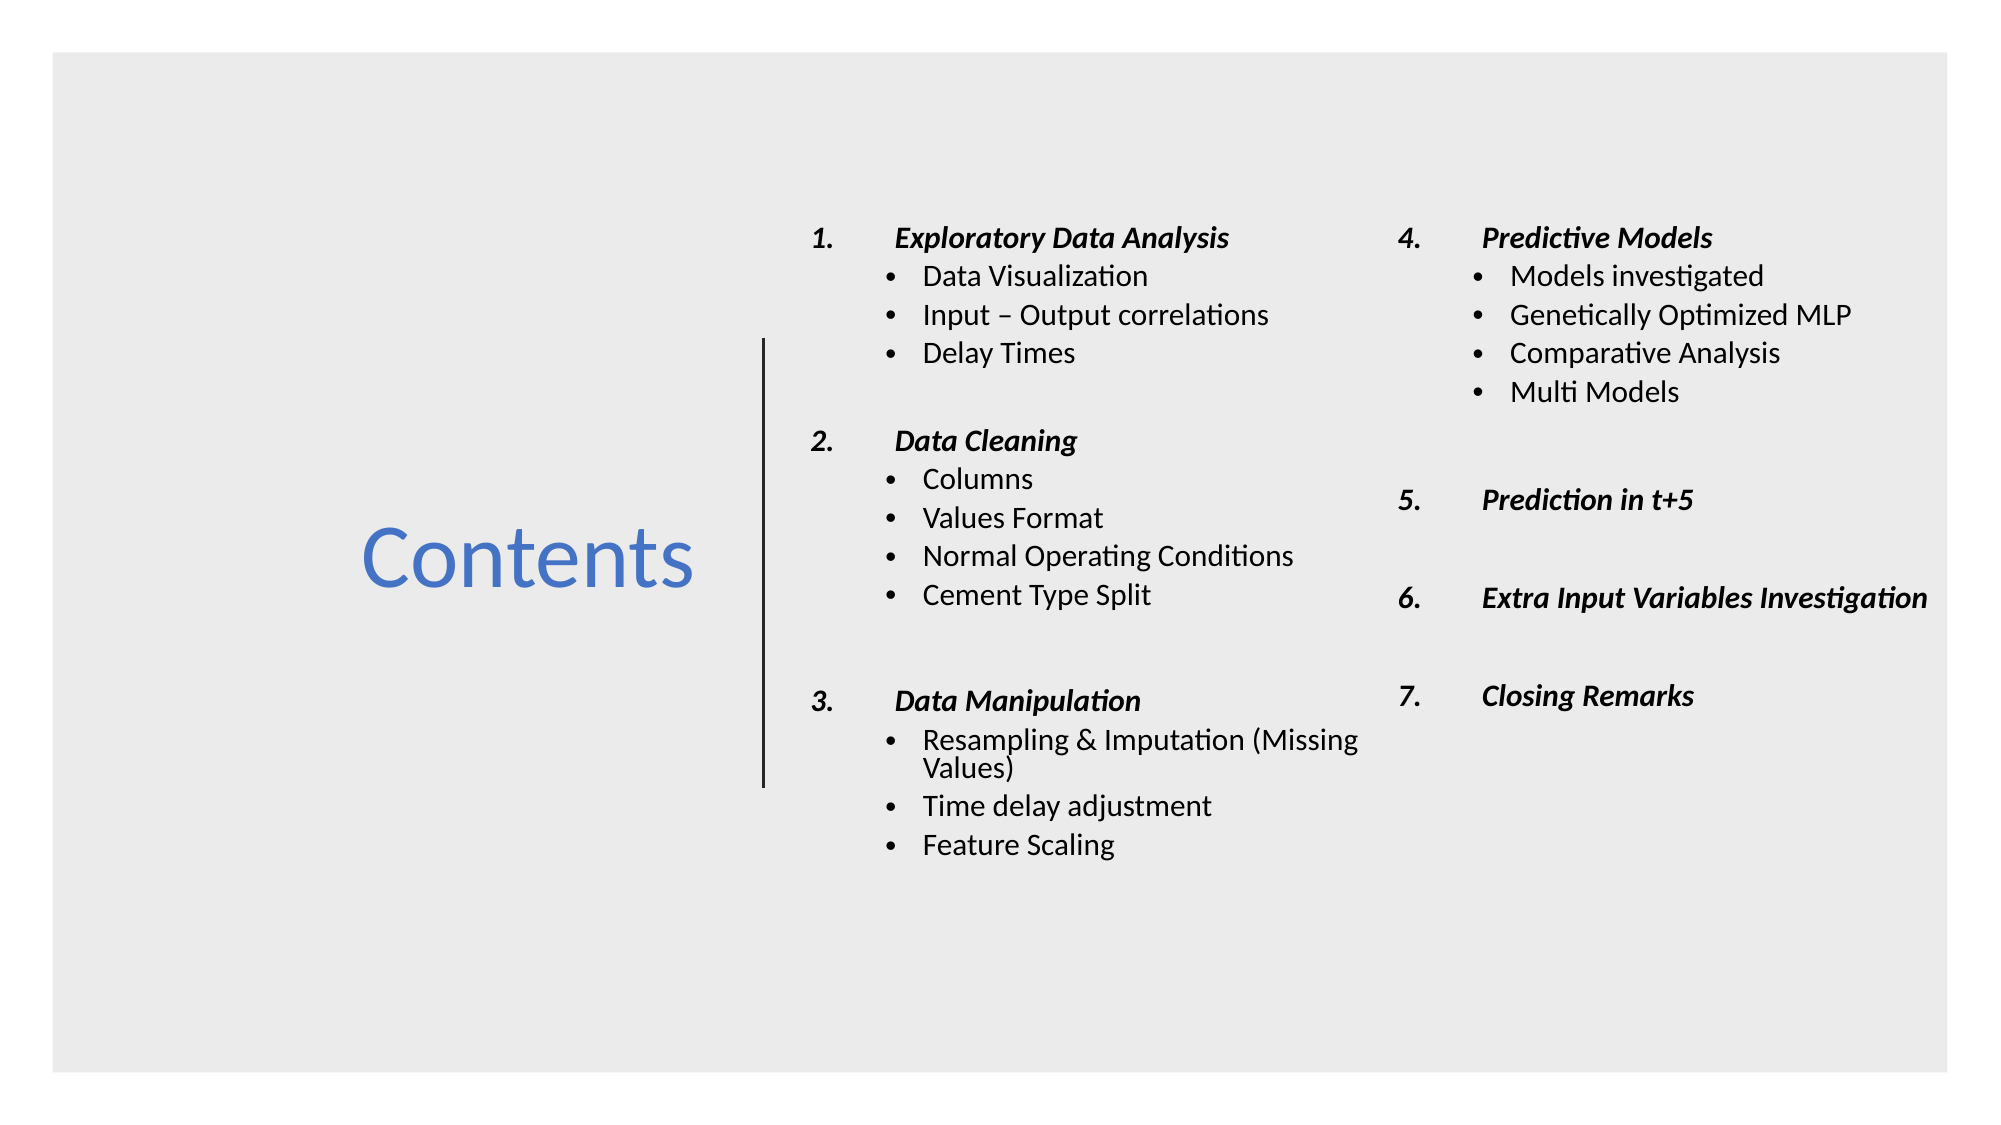

# Contents
Exploratory Data Analysis
Data Visualization
Input – Output correlations
Delay Times

Data Cleaning
Columns
Values Format
Normal Operating Conditions
Cement Type Split

Data Manipulation
Resampling & Imputation (Missing Values)
Time delay adjustment
Feature Scaling

Predictive Models
Models investigated
Genetically Optimized MLP
Comparative Analysis
Multi Models

Prediction in t+5

Extra Input Variables Investigation

Closing Remarks